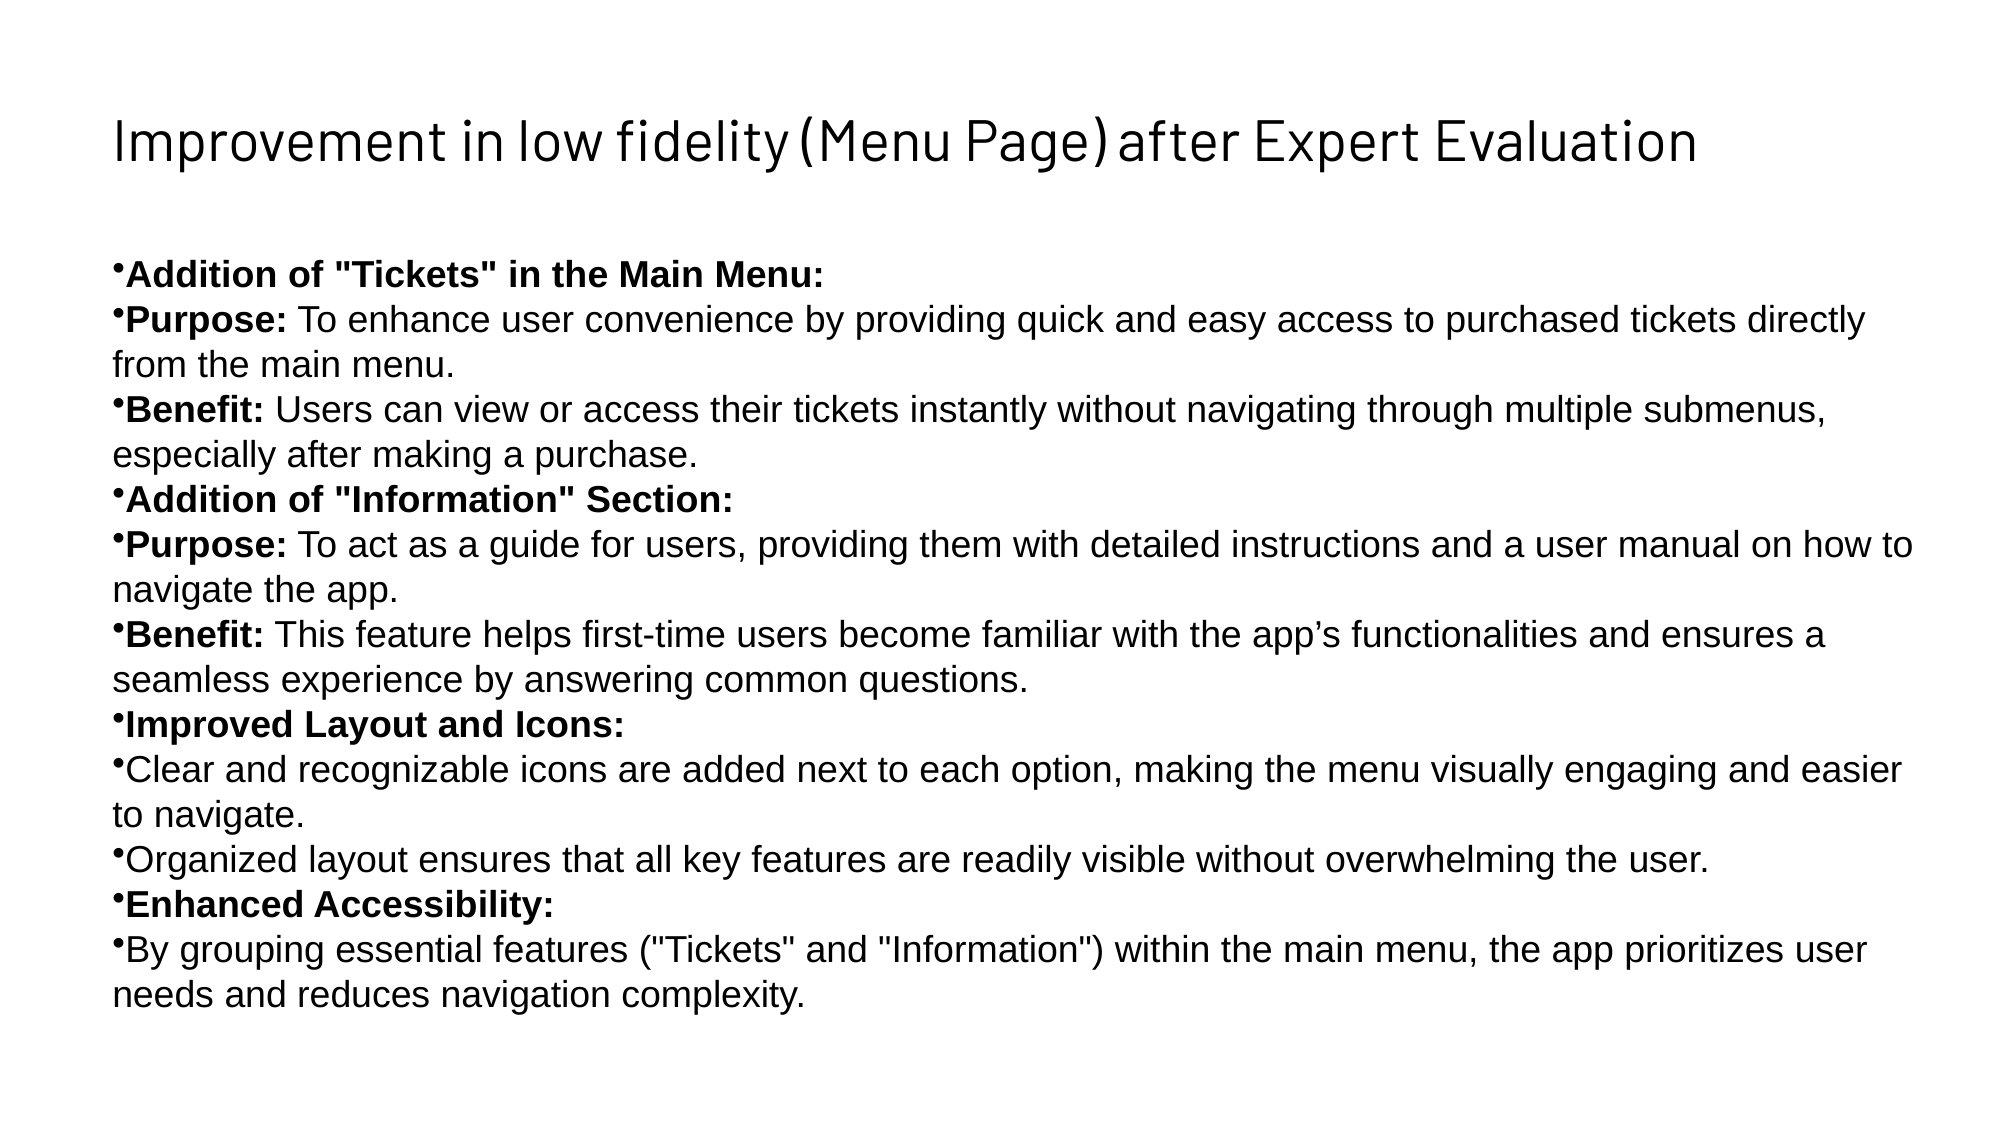

Improvement in low fidelity (Menu Page) after Expert Evaluation
Addition of "Tickets" in the Main Menu:
Purpose: To enhance user convenience by providing quick and easy access to purchased tickets directly from the main menu.
Benefit: Users can view or access their tickets instantly without navigating through multiple submenus, especially after making a purchase.
Addition of "Information" Section:
Purpose: To act as a guide for users, providing them with detailed instructions and a user manual on how to navigate the app.
Benefit: This feature helps first-time users become familiar with the app’s functionalities and ensures a seamless experience by answering common questions.
Improved Layout and Icons:
Clear and recognizable icons are added next to each option, making the menu visually engaging and easier to navigate.
Organized layout ensures that all key features are readily visible without overwhelming the user.
Enhanced Accessibility:
By grouping essential features ("Tickets" and "Information") within the main menu, the app prioritizes user needs and reduces navigation complexity.